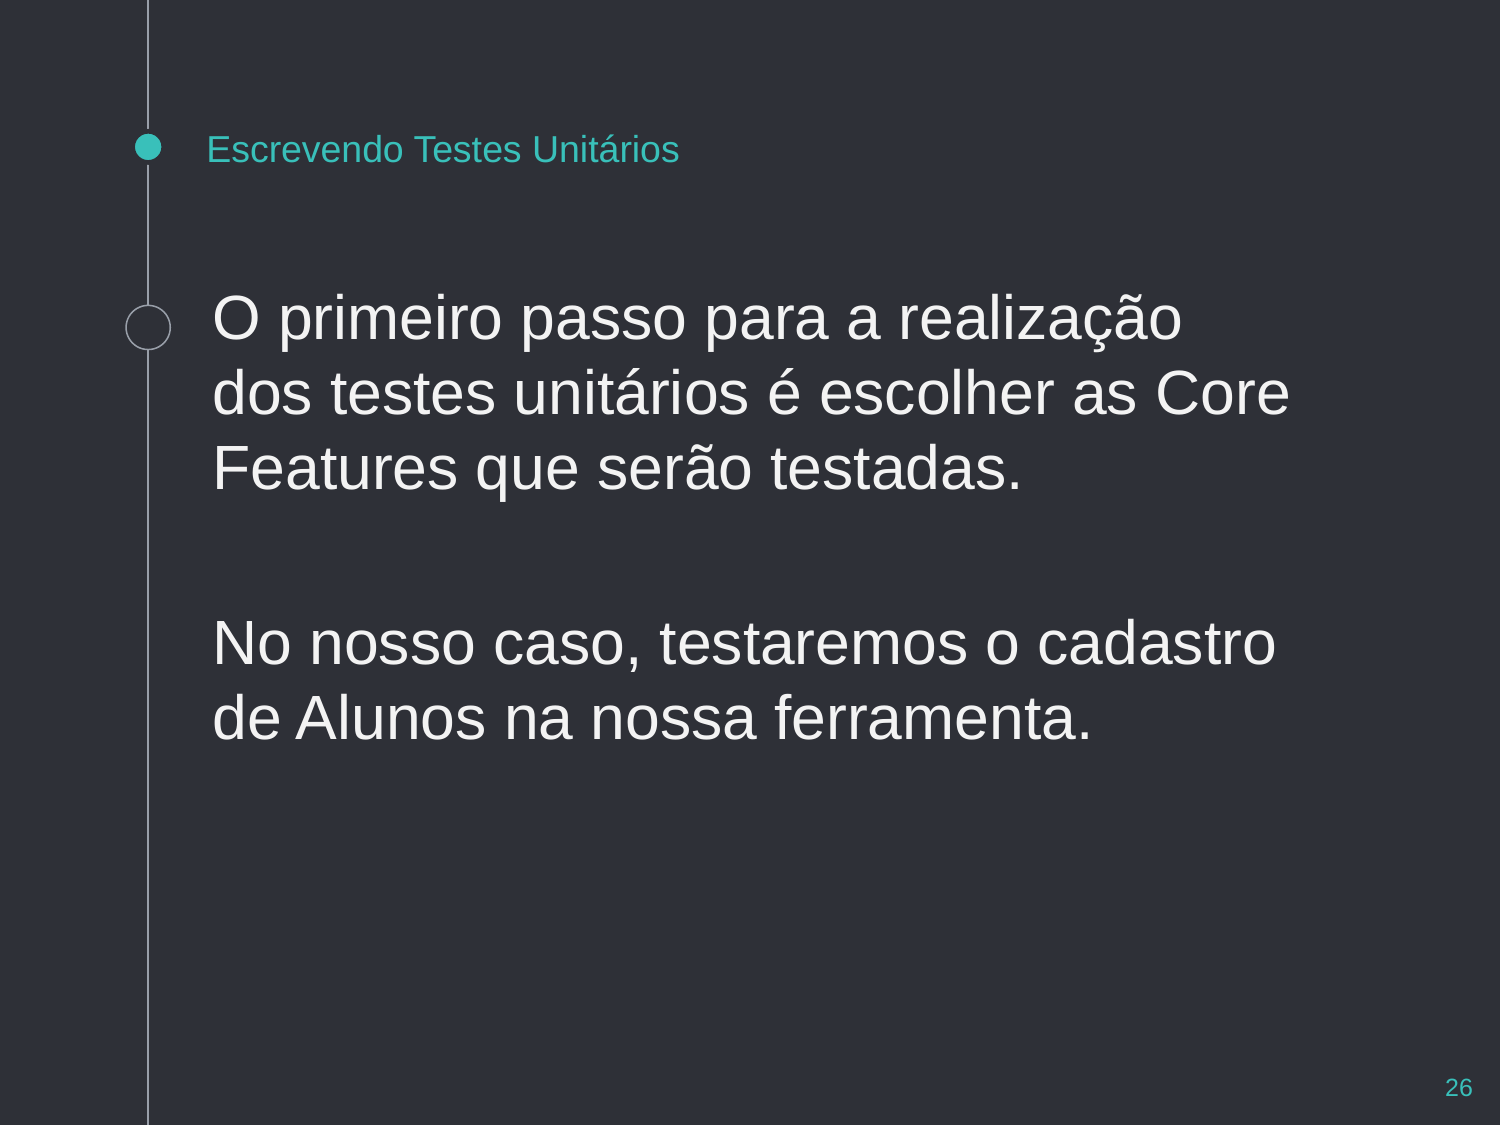

# Escrevendo Testes Unitários
O primeiro passo para a realização dos testes unitários é escolher as Core Features que serão testadas.

No nosso caso, testaremos o cadastro de Alunos na nossa ferramenta.
26